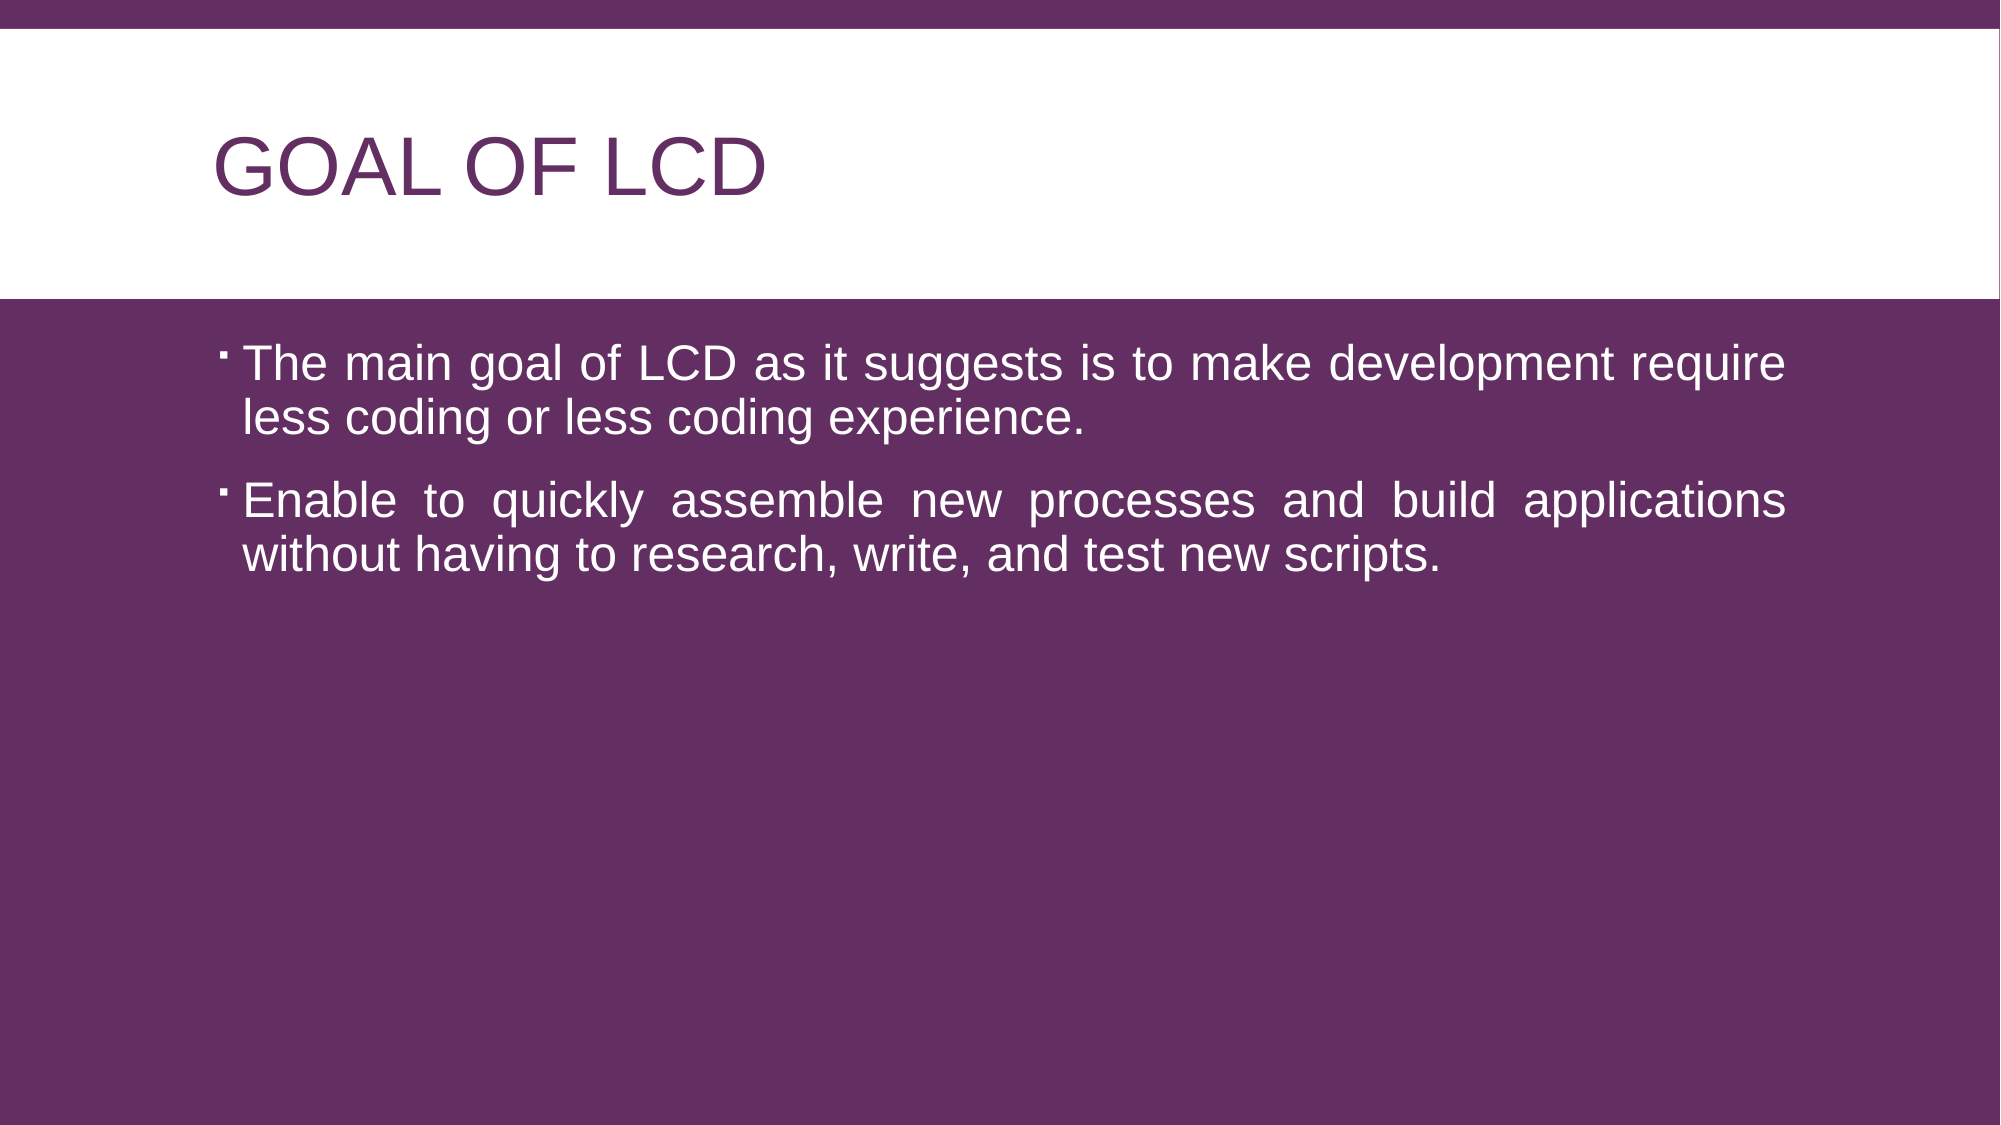

# Goal of LCD
The main goal of LCD as it suggests is to make development require less coding or less coding experience.
Enable to quickly assemble new processes and build applications without having to research, write, and test new scripts.